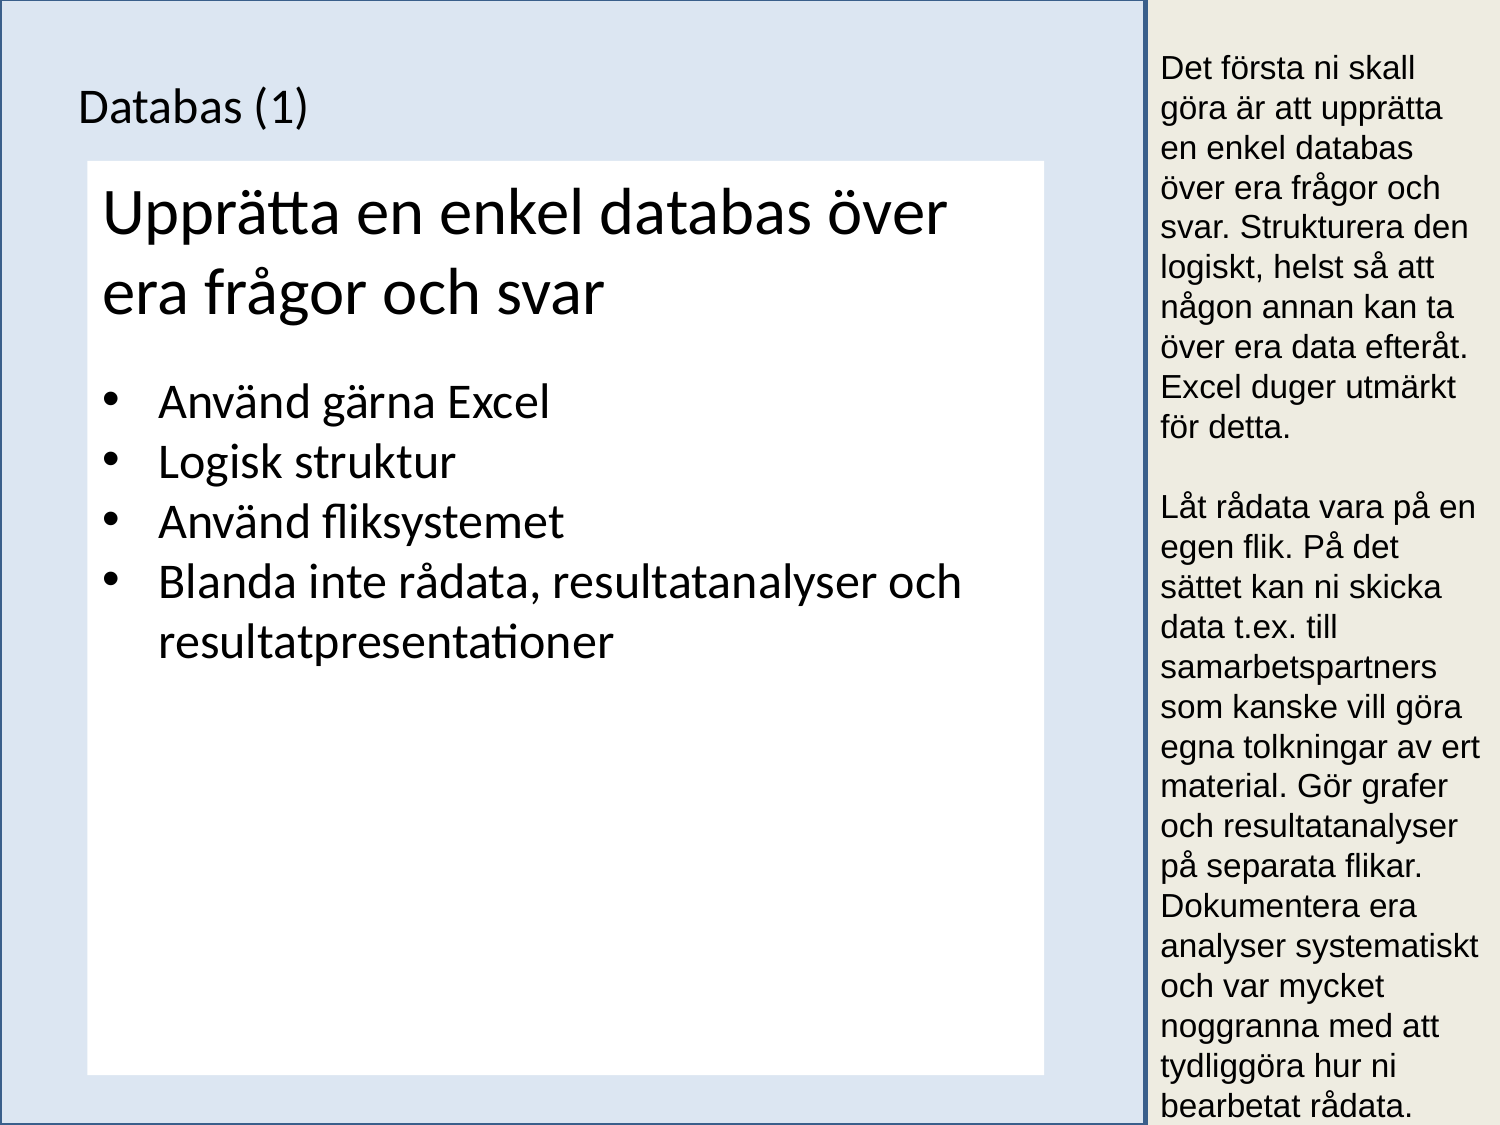

Det första ni skall göra är att upprätta en enkel databas över era frågor och svar. Strukturera den logiskt, helst så att någon annan kan ta över era data efteråt. Excel duger utmärkt för detta.

Låt rådata vara på en egen flik. På det sättet kan ni skicka data t.ex. till samarbetspartners som kanske vill göra egna tolkningar av ert material. Gör grafer och resultatanalyser på separata flikar. Dokumentera era analyser systematiskt och var mycket noggranna med att tydliggöra hur ni bearbetat rådata.

Databas (1)
Upprätta en enkel databas över era frågor och svar

Använd gärna Excel
Logisk struktur
Använd fliksystemet
Blanda inte rådata, resultatanalyser och resultatpresentationer